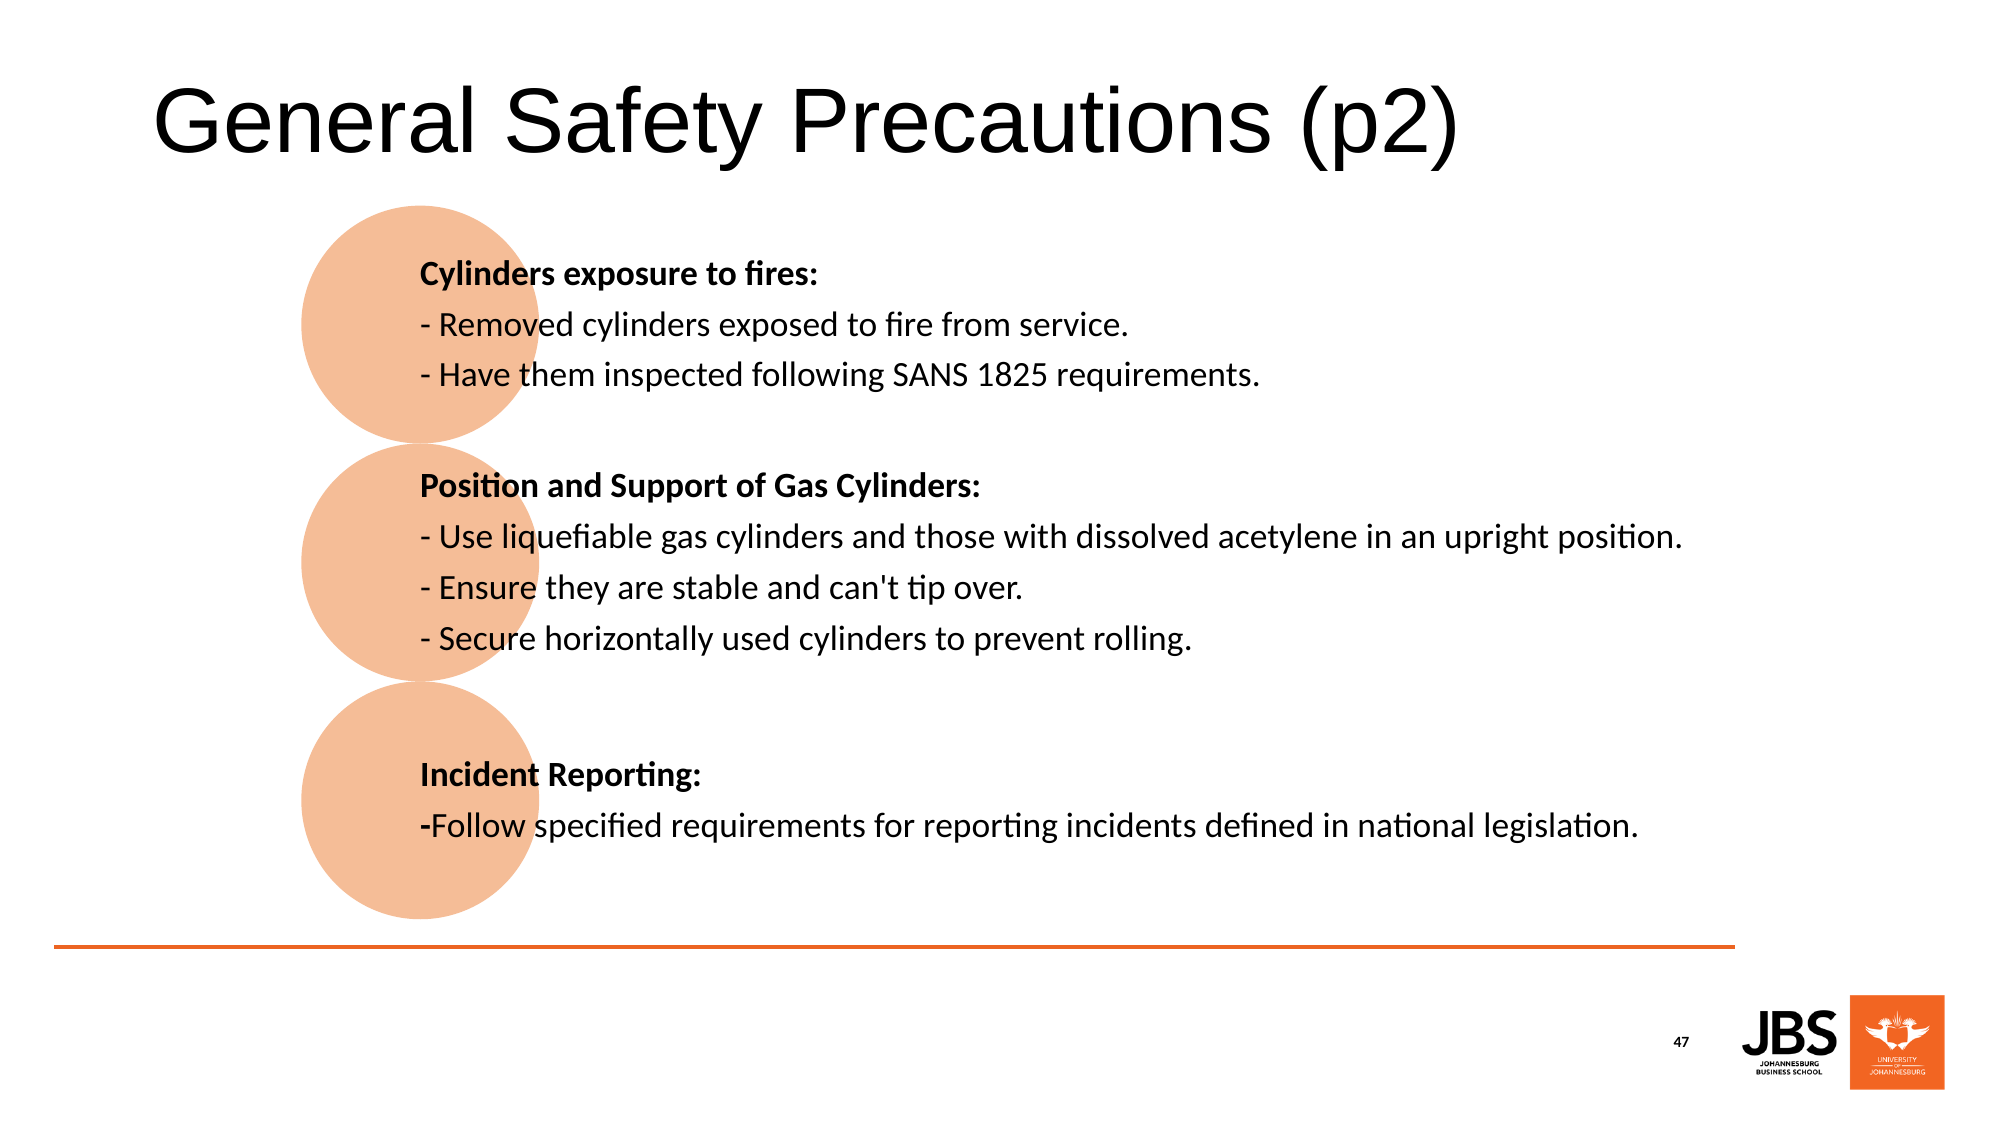

# General Safety Precautions (p2)
Cylinders exposure to fires:
- Removed cylinders exposed to fire from service.
- Have them inspected following SANS 1825 requirements.
Position and Support of Gas Cylinders:
- Use liquefiable gas cylinders and those with dissolved acetylene in an upright position.
- Ensure they are stable and can't tip over.
- Secure horizontally used cylinders to prevent rolling.
Incident Reporting:
-Follow specified requirements for reporting incidents defined in national legislation.